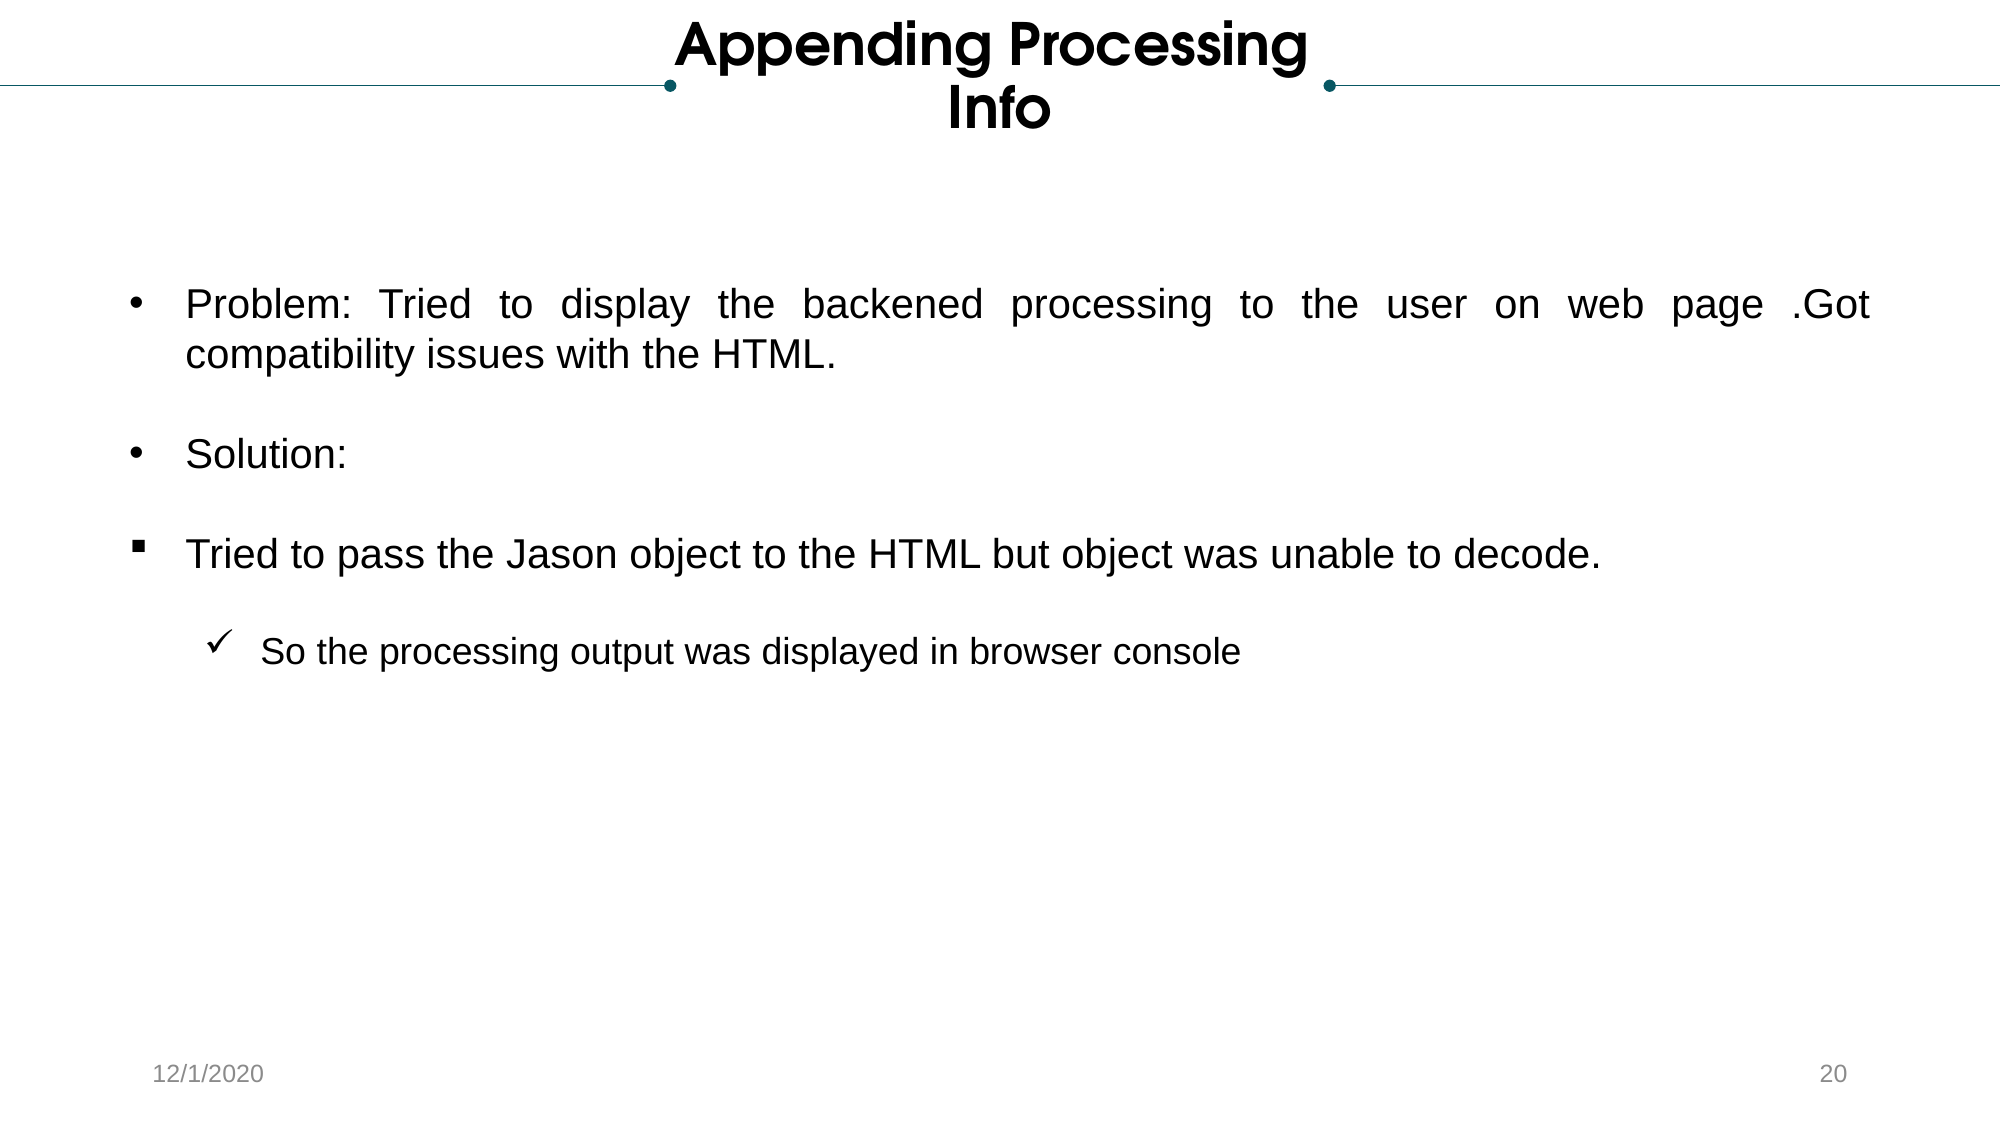

Appending Processing
Info
Problem: Tried to display the backened processing to the user on web page .Got compatibility issues with the HTML.

Solution:

Tried to pass the Jason object to the HTML but object was unable to decode.

So the processing output was displayed in browser console

12/1/2020
20